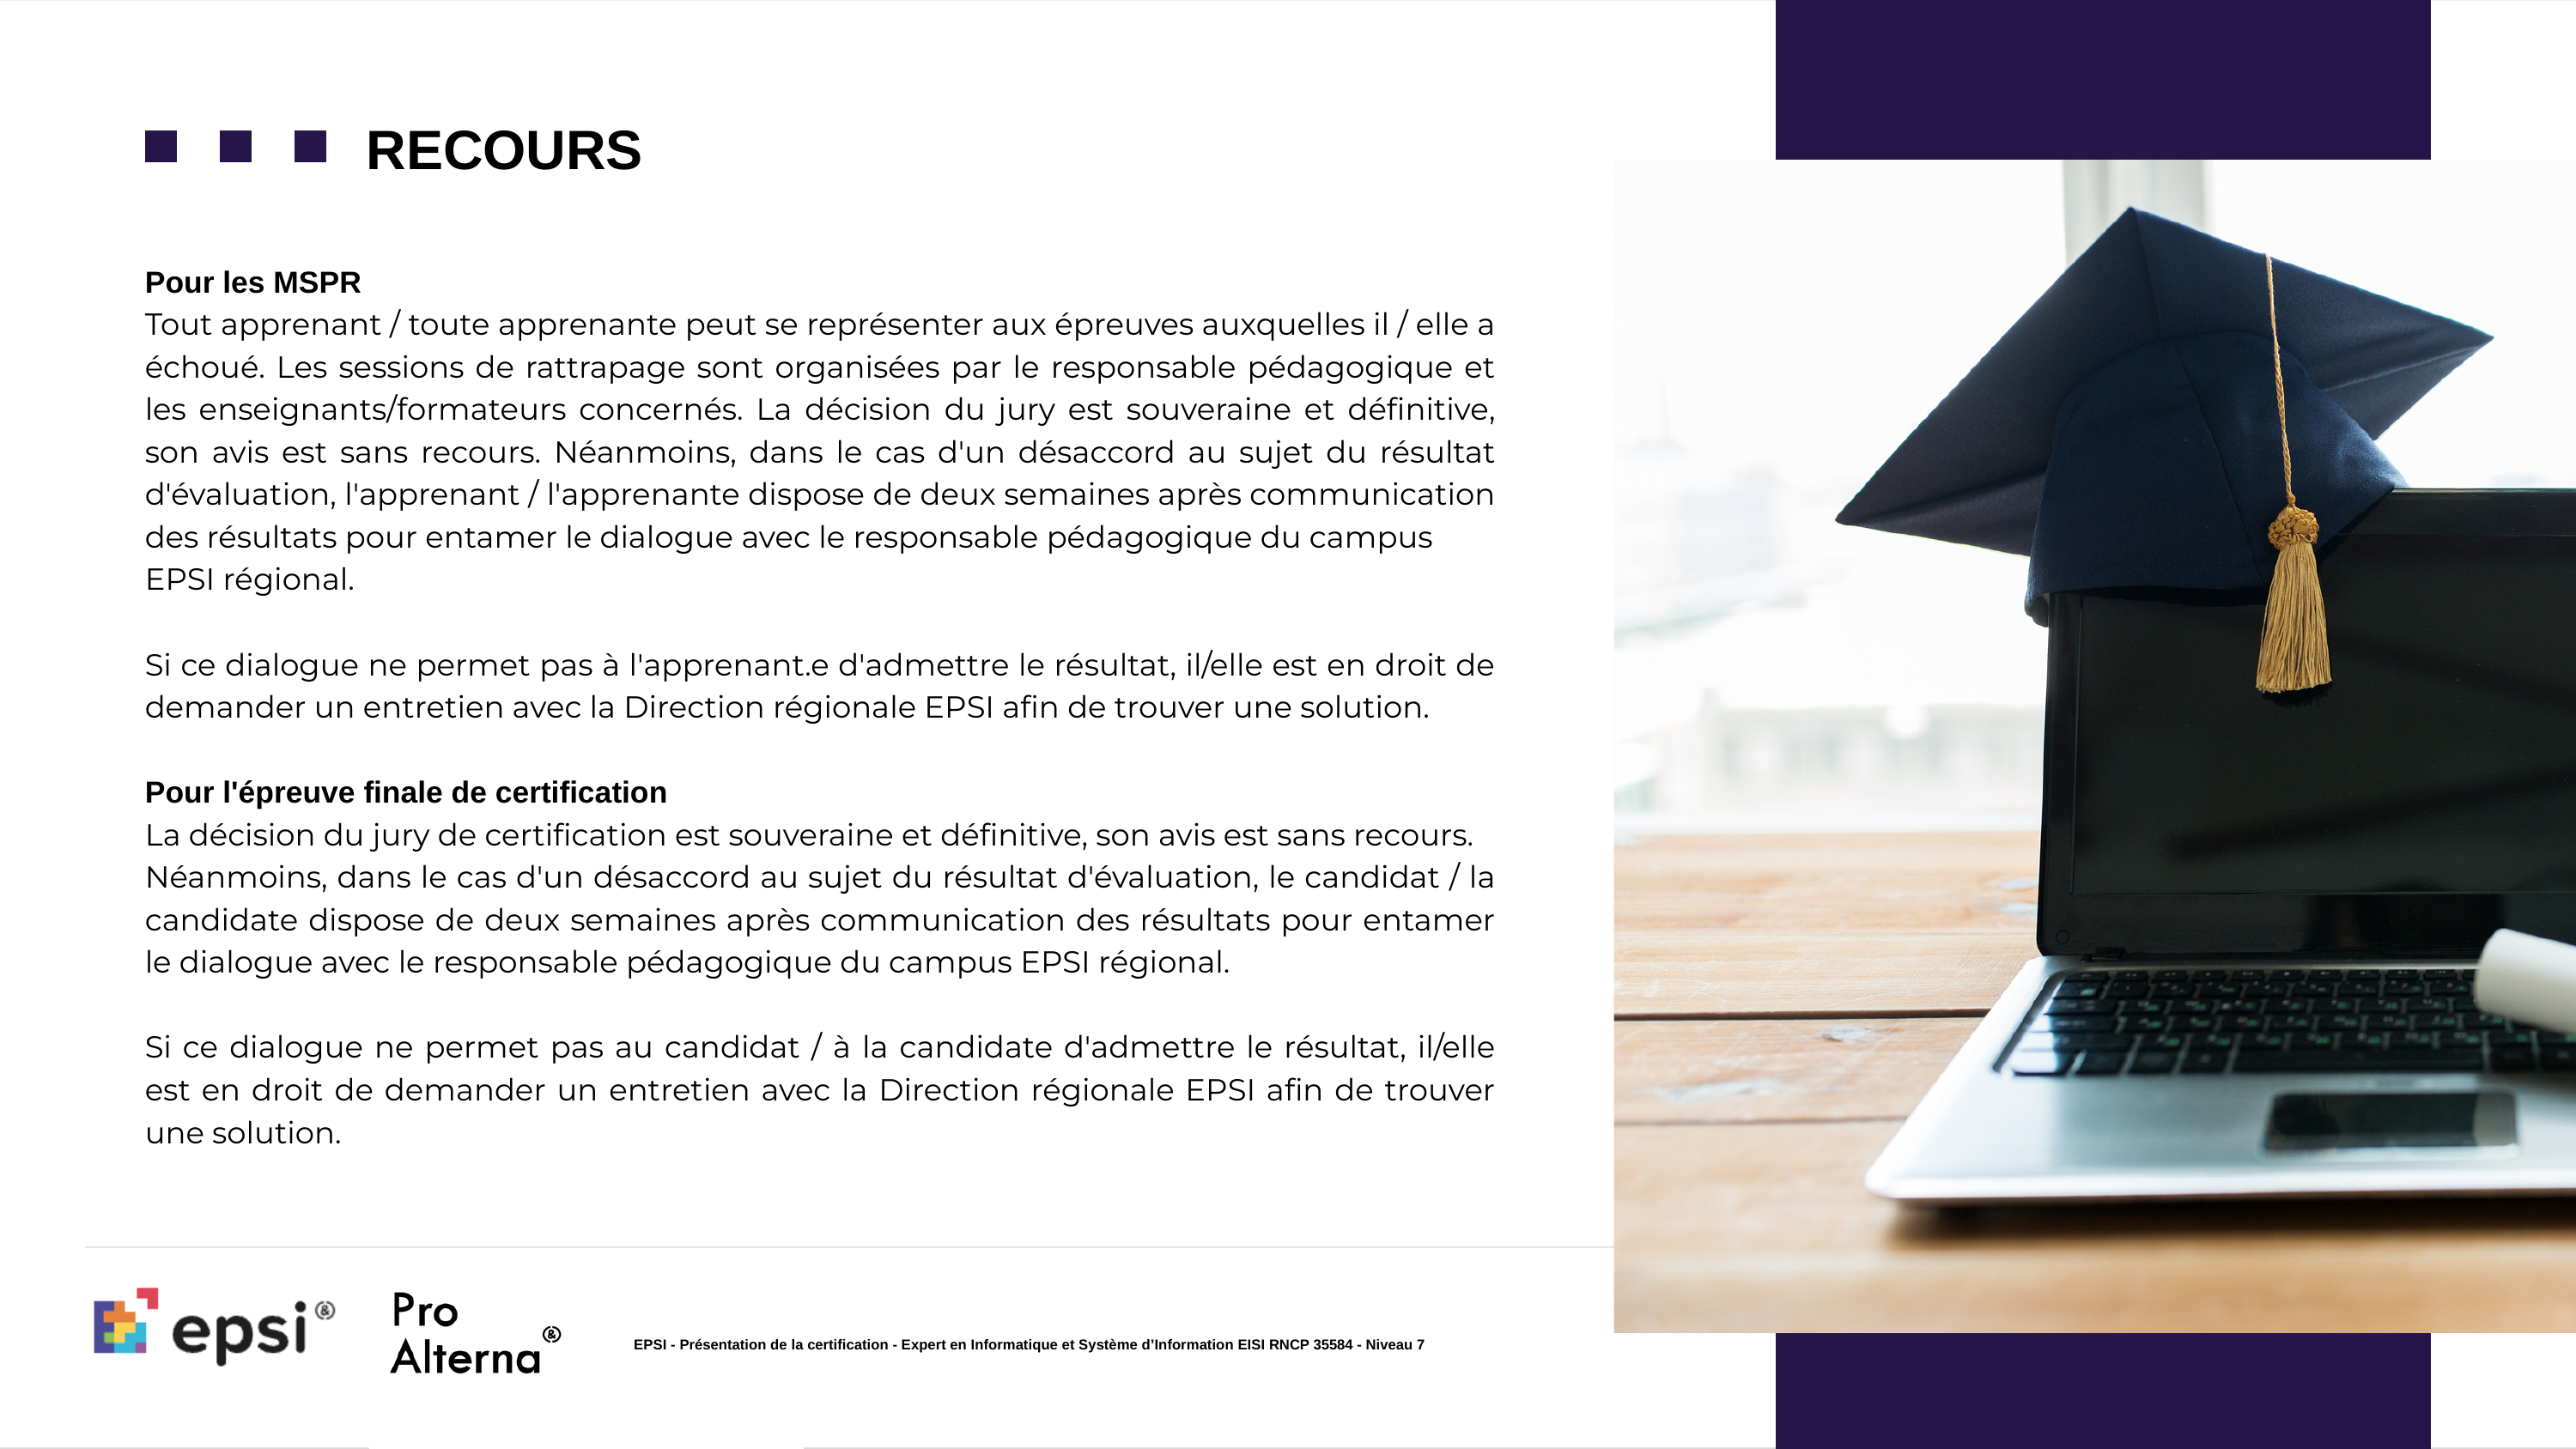

RECOURS

Pour les MSPR
Tout apprenant / toute apprenante peut se représenter aux épreuves auxquelles il / elle a échoué. Les sessions de rattrapage sont organisées par le responsable pédagogique et les enseignants/formateurs concernés. La décision du jury est souveraine et définitive, son avis est sans recours. Néanmoins, dans le cas d'un désaccord au sujet du résultat d'évaluation, l'apprenant / l'apprenante dispose de deux semaines après communication des résultats pour entamer le dialogue avec le responsable pédagogique du campus
EPSI régional.

Si ce dialogue ne permet pas à l'apprenant.e d'admettre le résultat, il/elle est en droit de demander un entretien avec la Direction régionale EPSI afin de trouver une solution.

Pour l'épreuve finale de certification
La décision du jury de certification est souveraine et définitive, son avis est sans recours.
Néanmoins, dans le cas d'un désaccord au sujet du résultat d'évaluation, le candidat / la candidate dispose de deux semaines après communication des résultats pour entamer le dialogue avec le responsable pédagogique du campus EPSI régional.

Si ce dialogue ne permet pas au candidat / à la candidate d'admettre le résultat, il/elle est en droit de demander un entretien avec la Direction régionale EPSI afin de trouver une solution.

EPSI - Présentation de la certification - Expert en Informatique et Système d’Information EISI RNCP 35584 - Niveau 7